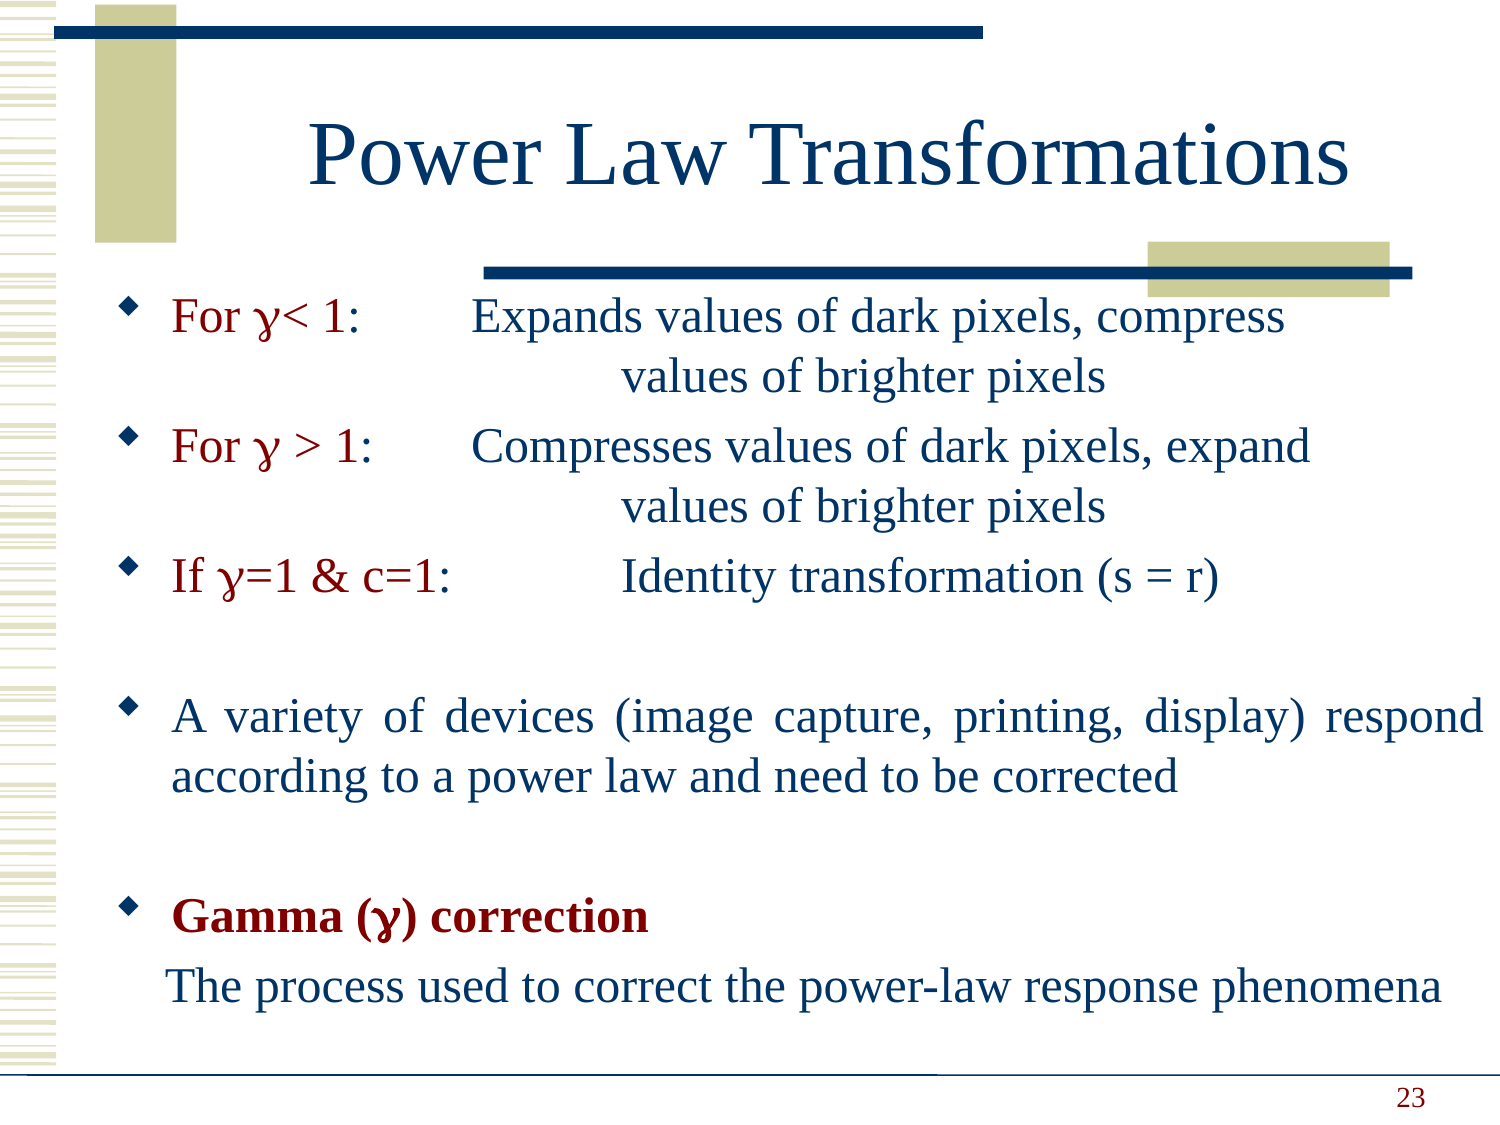

Power Law Transformations
For γ< 1:     	Expands values of dark pixels, compress 				values of brighter pixels
For γ > 1:    	Compresses values of dark pixels, expand 				values of brighter pixels
If γ=1 & c=1:    	Identity transformation (s = r)

A variety of devices (image capture, printing, display) respond according to a power law and need to be corrected

Gamma (γ) correction
    The process used to correct the power-law response phenomena

23